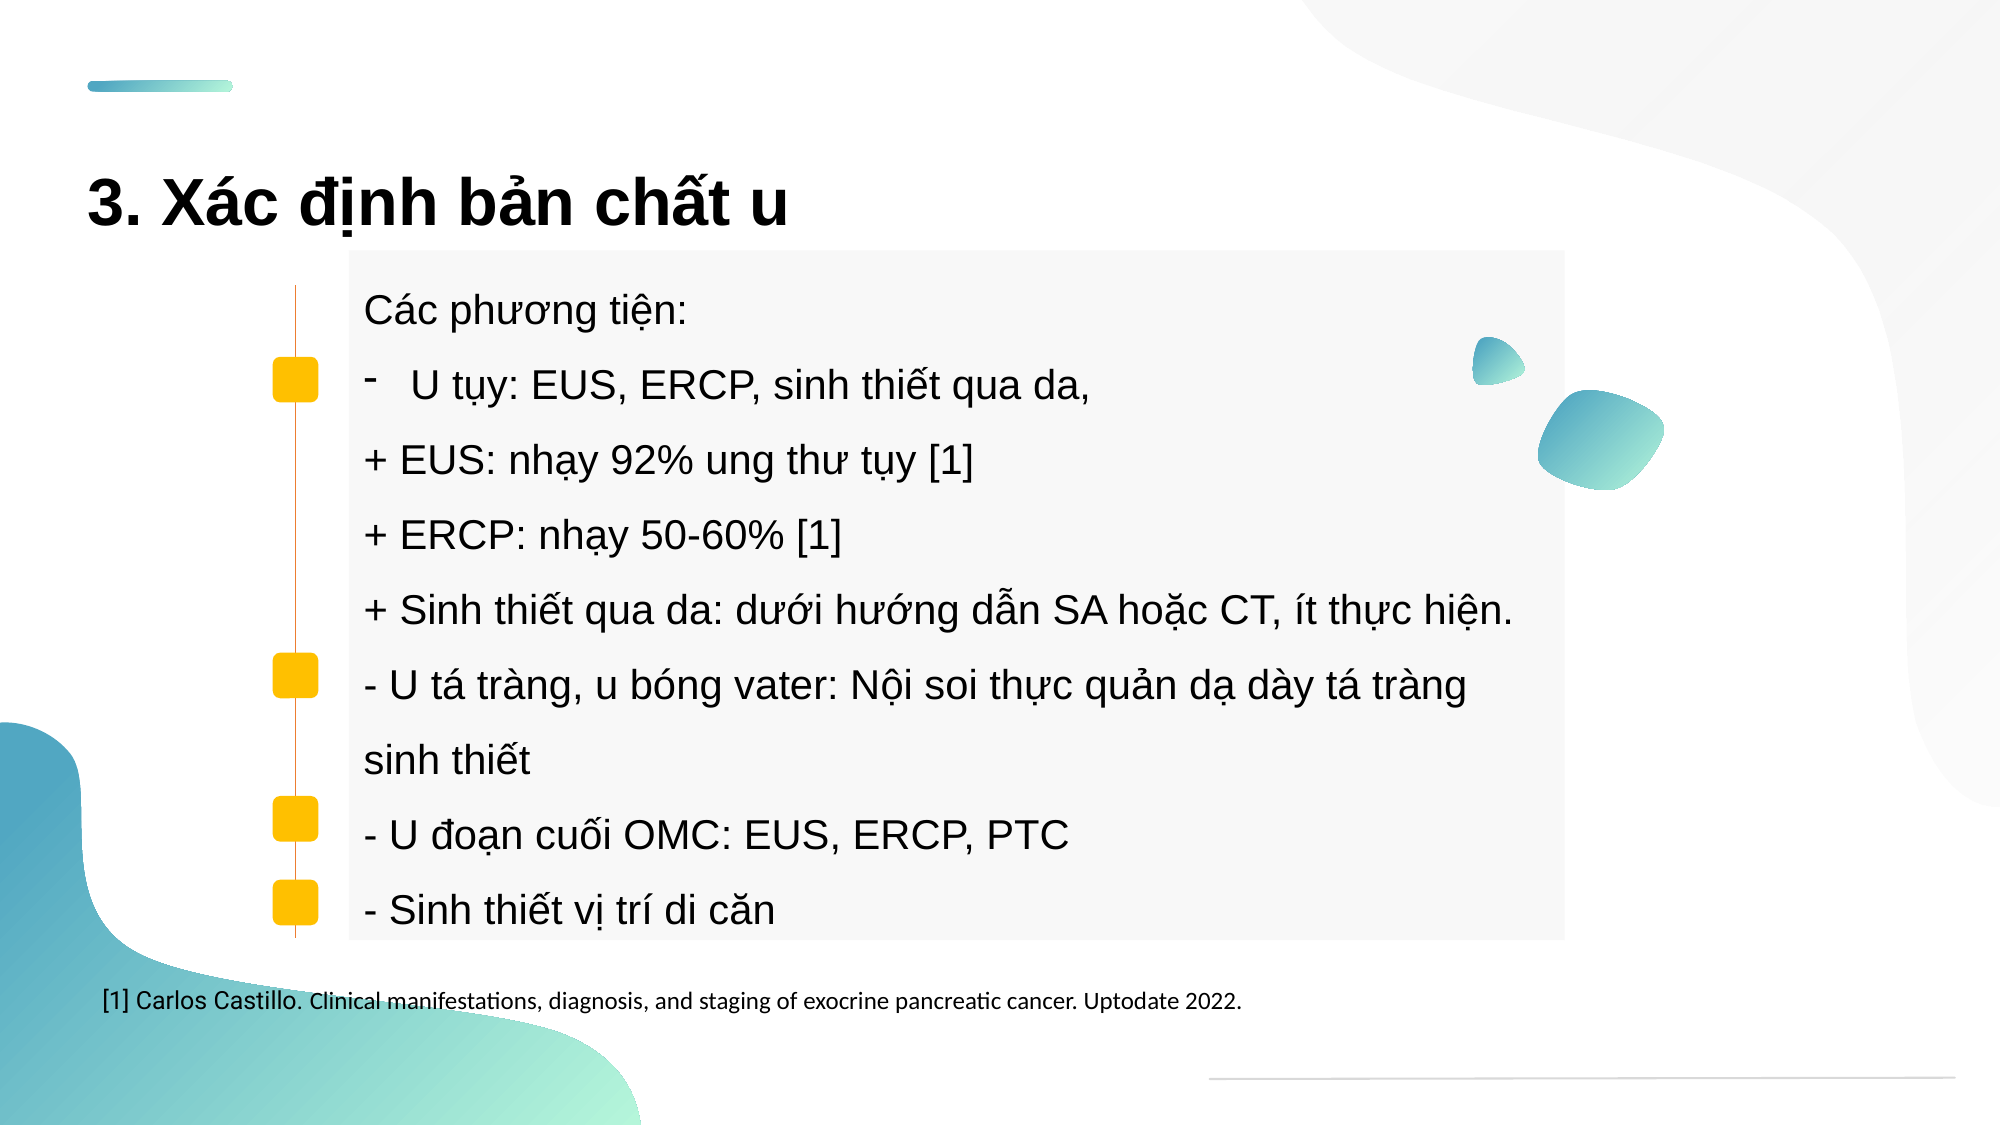

3. Xác định bản chất u
Các phương tiện:
U tụy: EUS, ERCP, sinh thiết qua da,
+ EUS: nhạy 92% ung thư tụy [1]
+ ERCP: nhạy 50-60% [1]
+ Sinh thiết qua da: dưới hướng dẫn SA hoặc CT, ít thực hiện.
- U tá tràng, u bóng vater: Nội soi thực quản dạ dày tá tràng sinh thiết
- U đoạn cuối OMC: EUS, ERCP, PTC
- Sinh thiết vị trí di căn

[1] Carlos Castillo. Clinical manifestations, diagnosis, and staging of exocrine pancreatic cancer. Uptodate 2022.